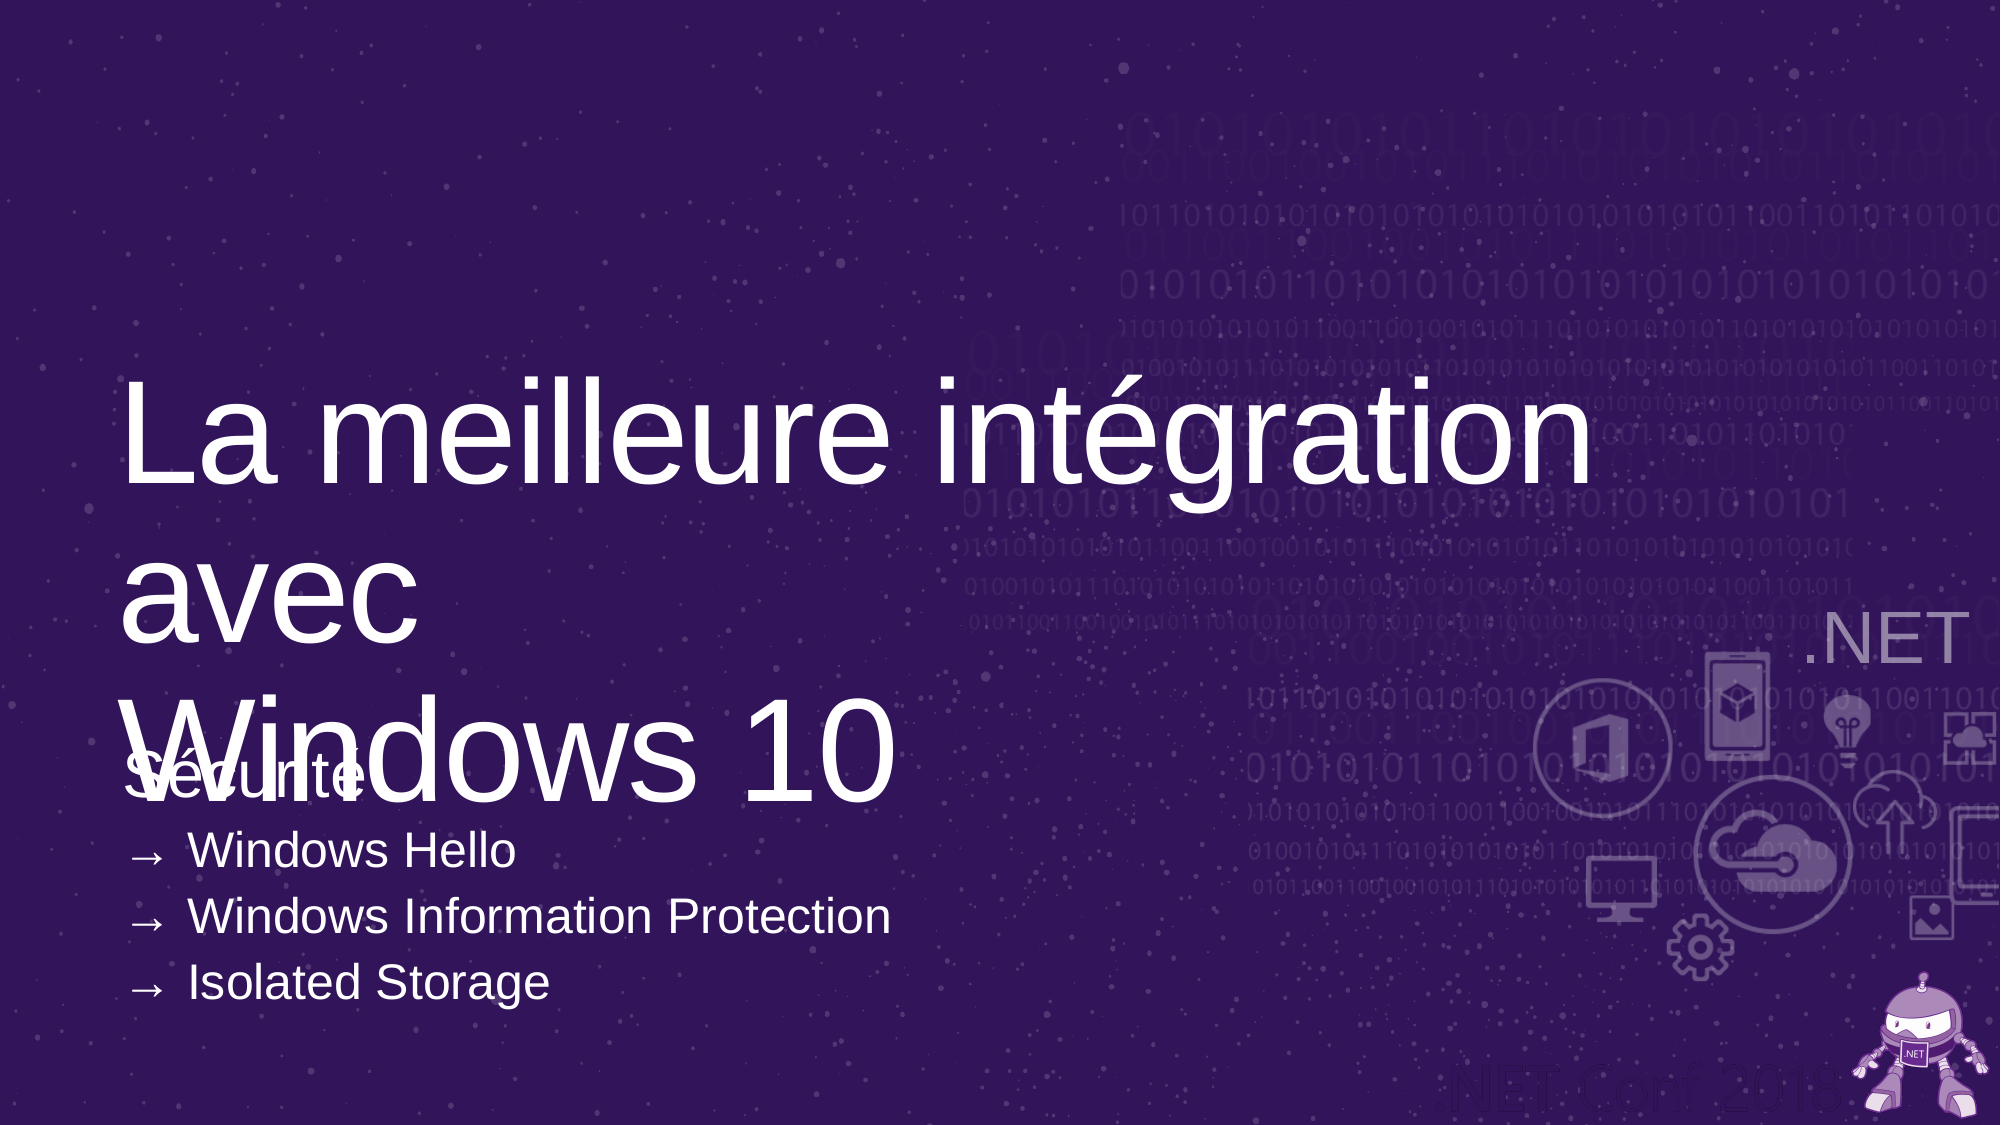

# La meilleure intégration avec Windows 10
Sécurité
→ Windows Hello
→ Windows Information Protection
→ Isolated Storage